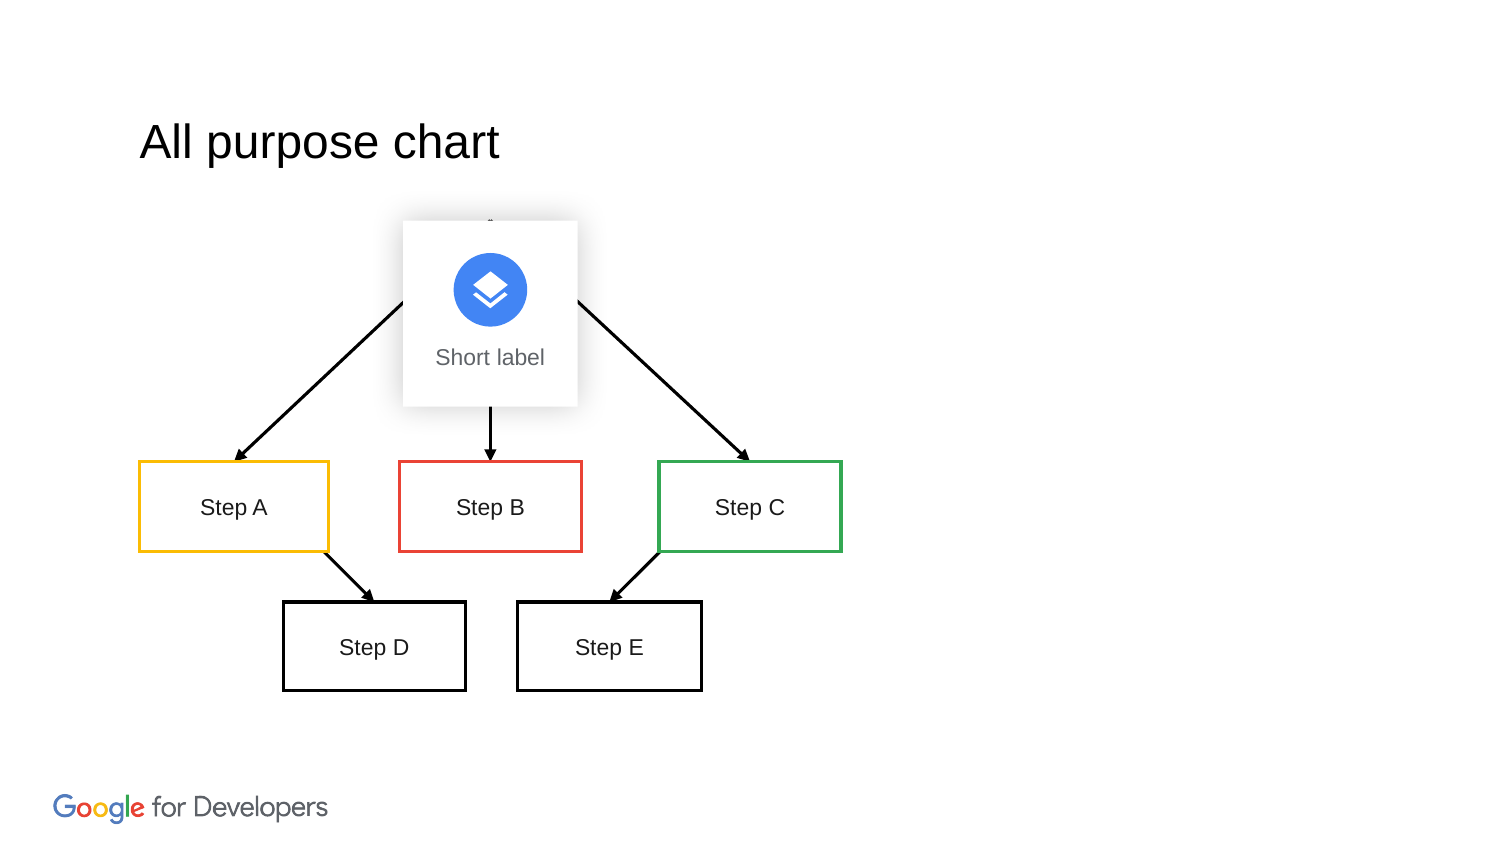

All purpose chart

Short label
Step A
Step B
Step C
Step D
Step E